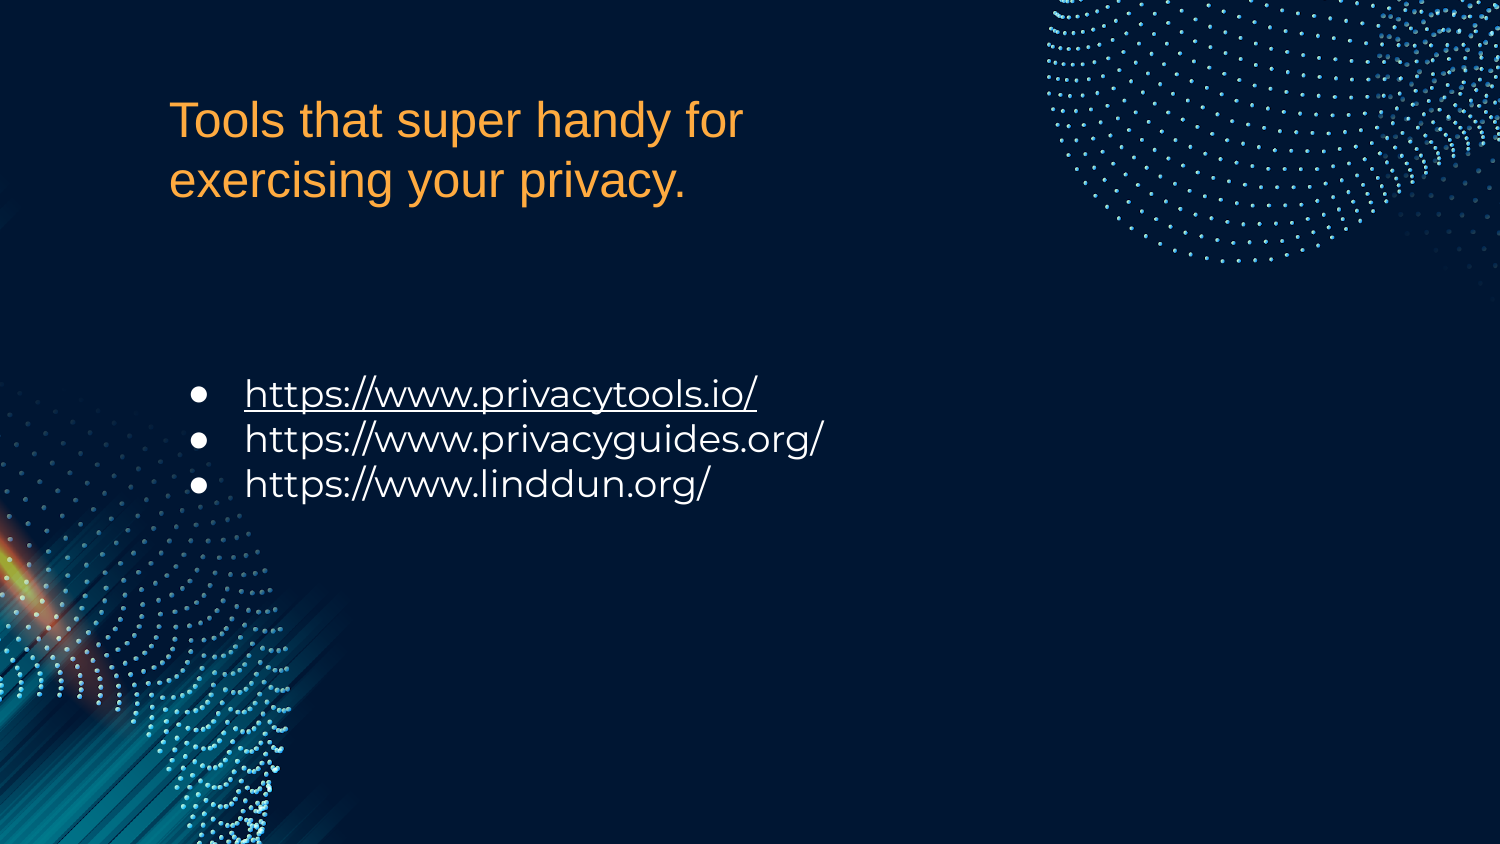

# Tools that super handy for exercising your privacy.
https://www.privacytools.io/
https://www.privacyguides.org/
https://www.linddun.org/